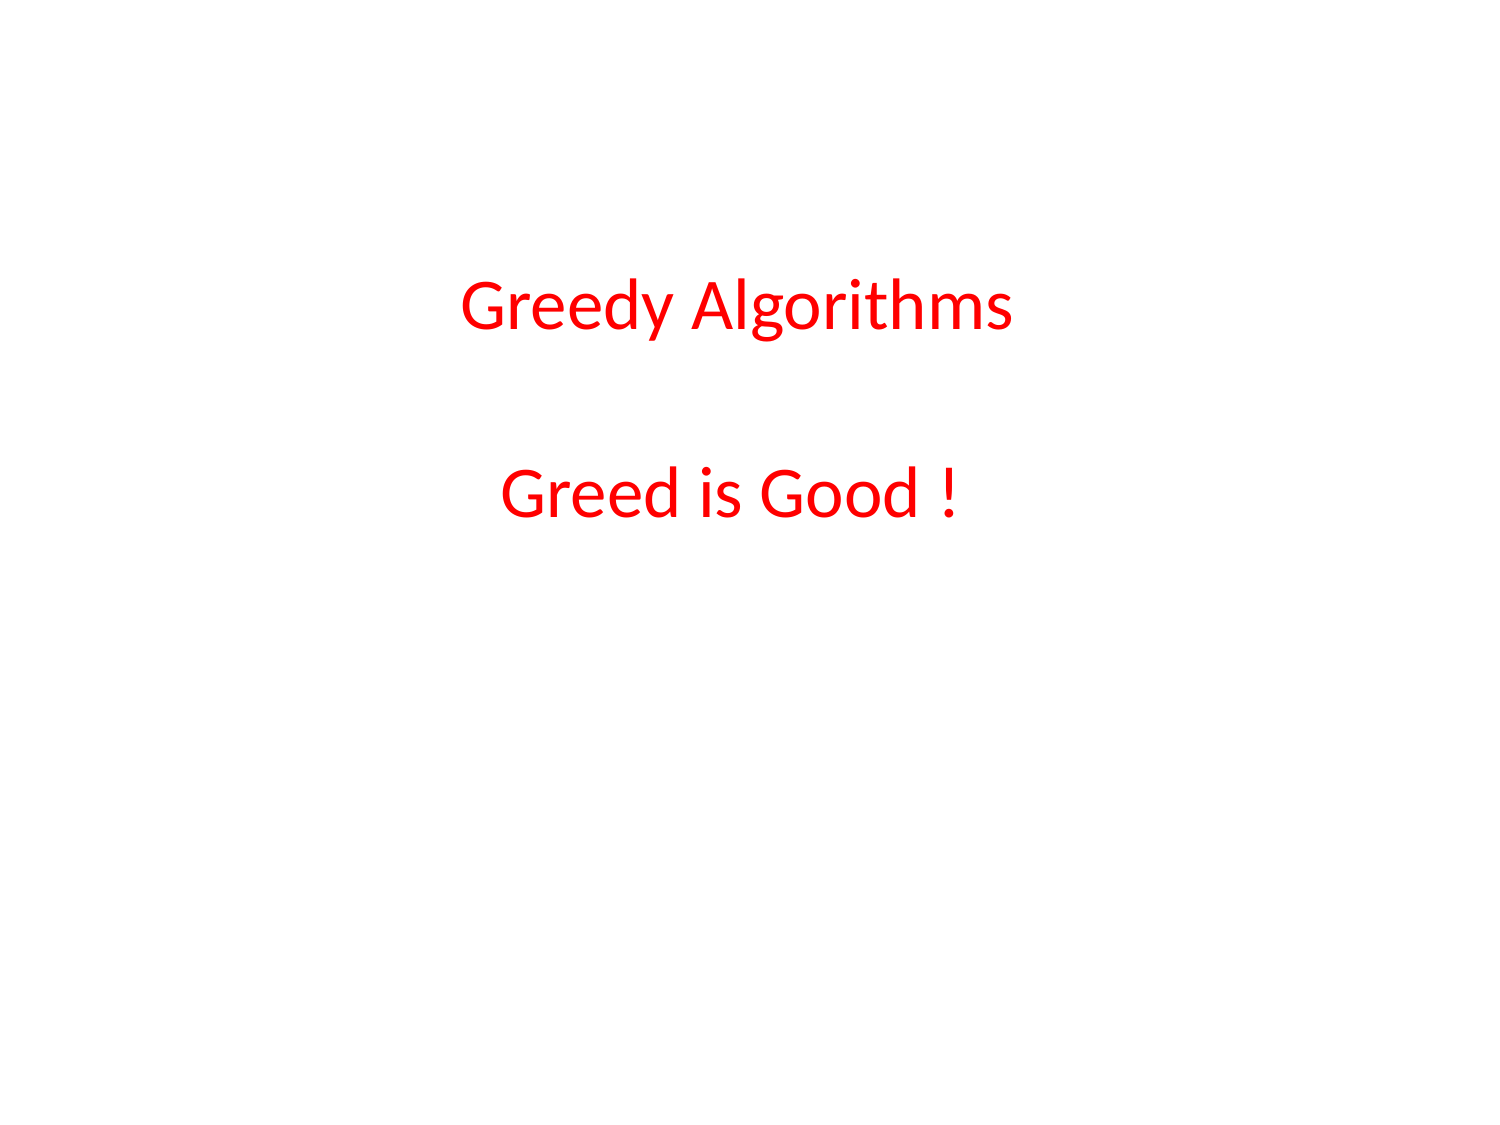

# Greedy Algorithms
Greed is Good !